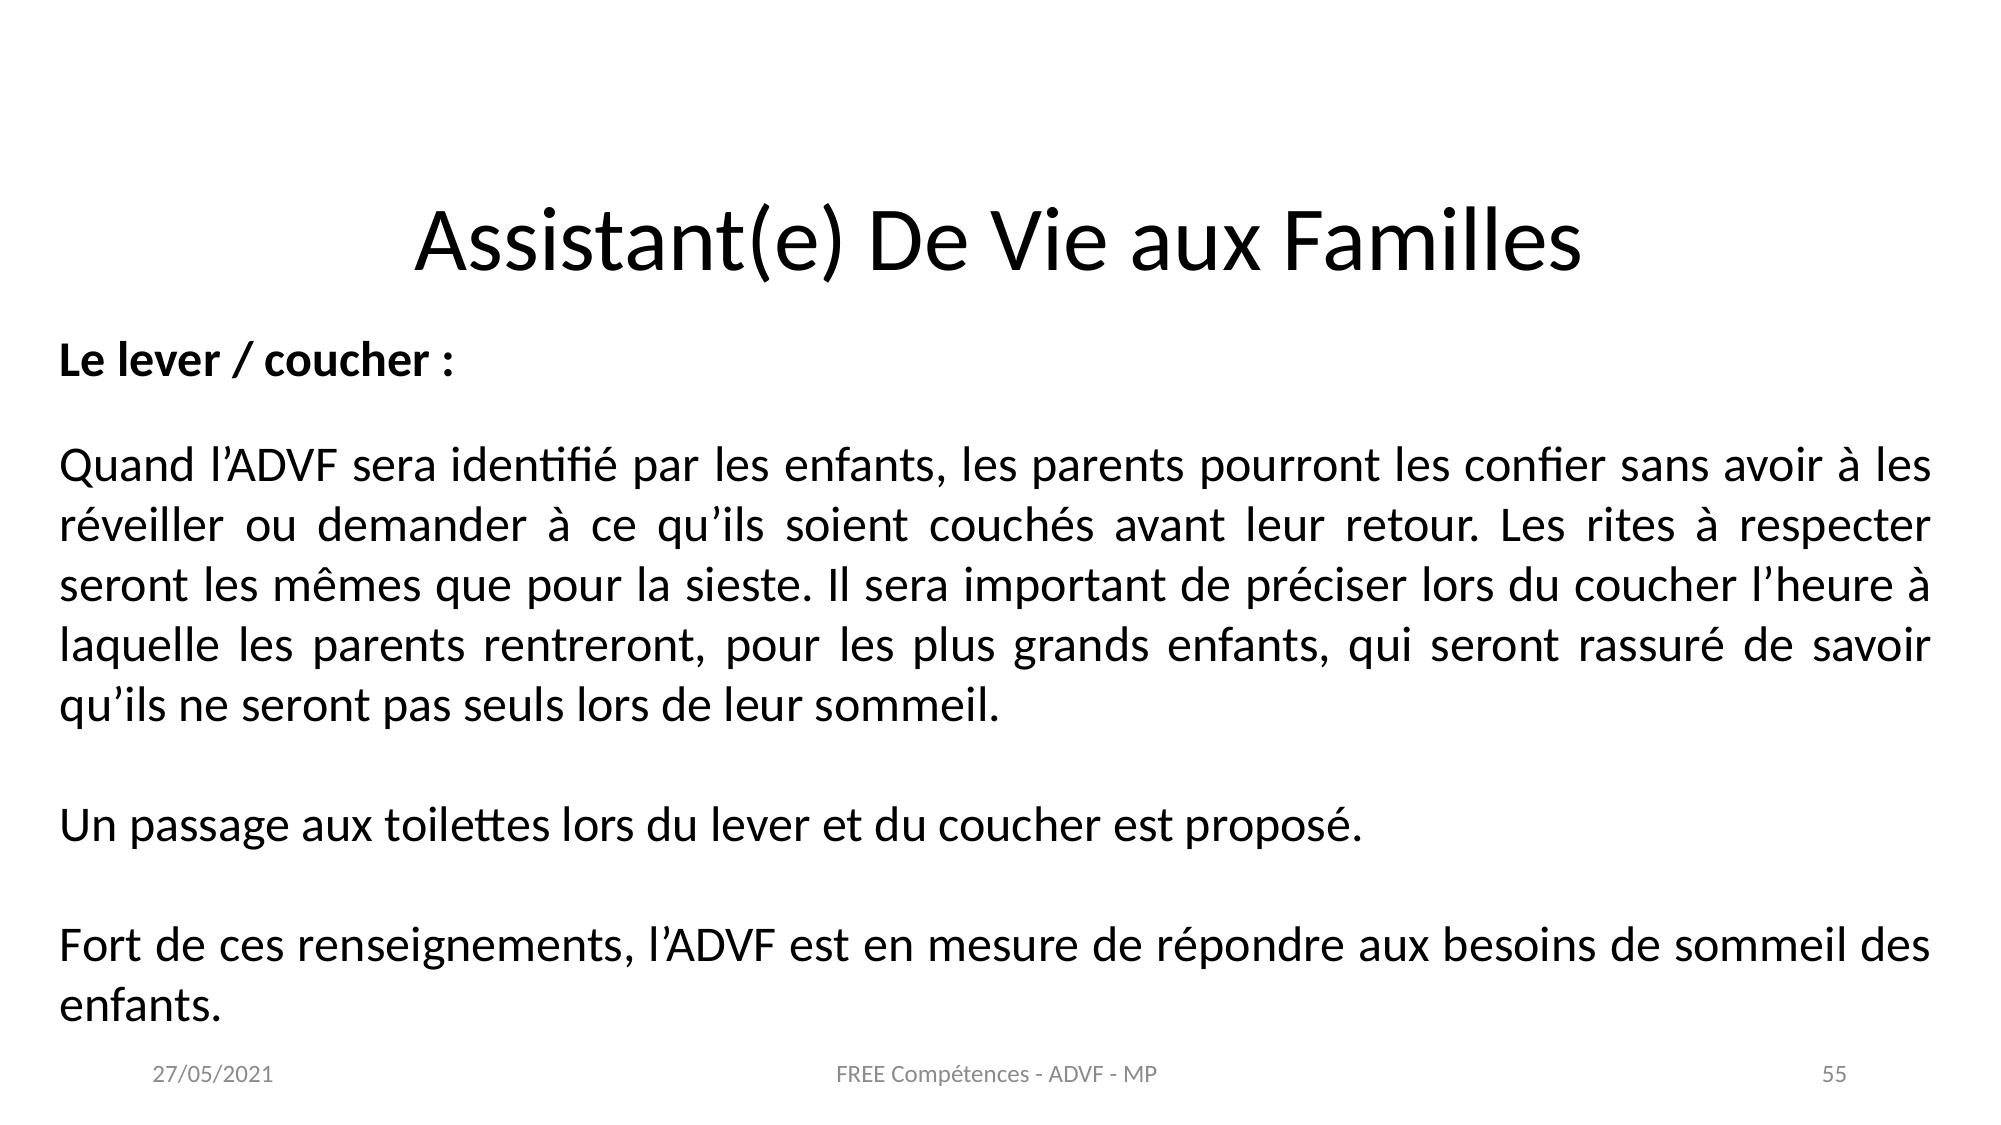

Assistant(e) De Vie aux Familles
Le lever / coucher :

Quand l’ADVF sera identifié par les enfants, les parents pourront les confier sans avoir à les réveiller ou demander à ce qu’ils soient couchés avant leur retour. Les rites à respecter seront les mêmes que pour la sieste. Il sera important de préciser lors du coucher l’heure à laquelle les parents rentreront, pour les plus grands enfants, qui seront rassuré de savoir qu’ils ne seront pas seuls lors de leur sommeil.

Un passage aux toilettes lors du lever et du coucher est proposé.

Fort de ces renseignements, l’ADVF est en mesure de répondre aux besoins de sommeil des enfants.
FREE Compétences - ADVF - MP
27/05/2021
55